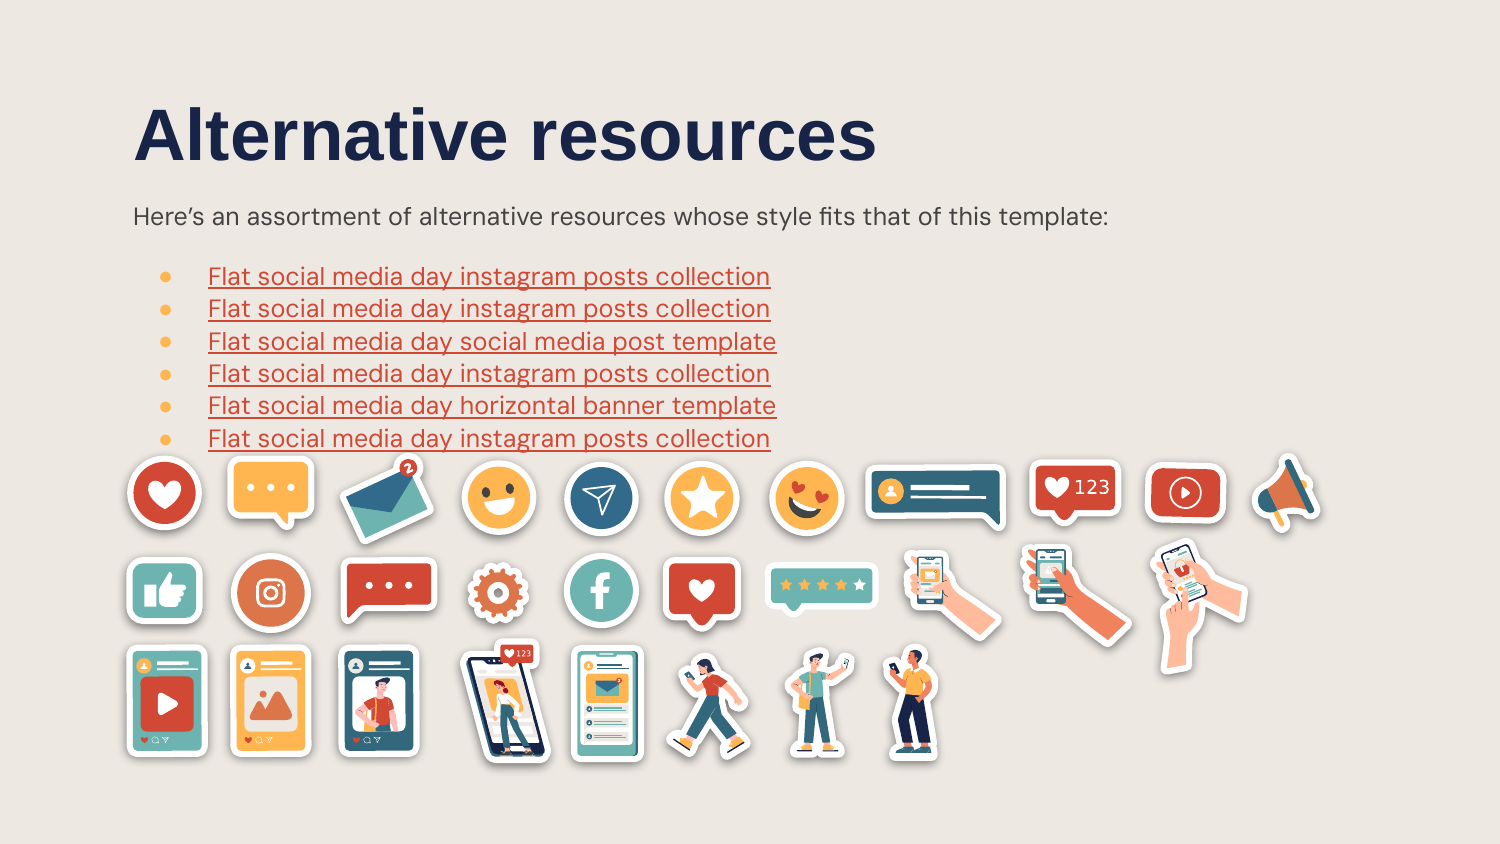

# Alternative resources
Here’s an assortment of alternative resources whose style fits that of this template:

Flat social media day instagram posts collection
Flat social media day instagram posts collection
Flat social media day social media post template
Flat social media day instagram posts collection
Flat social media day horizontal banner template
Flat social media day instagram posts collection